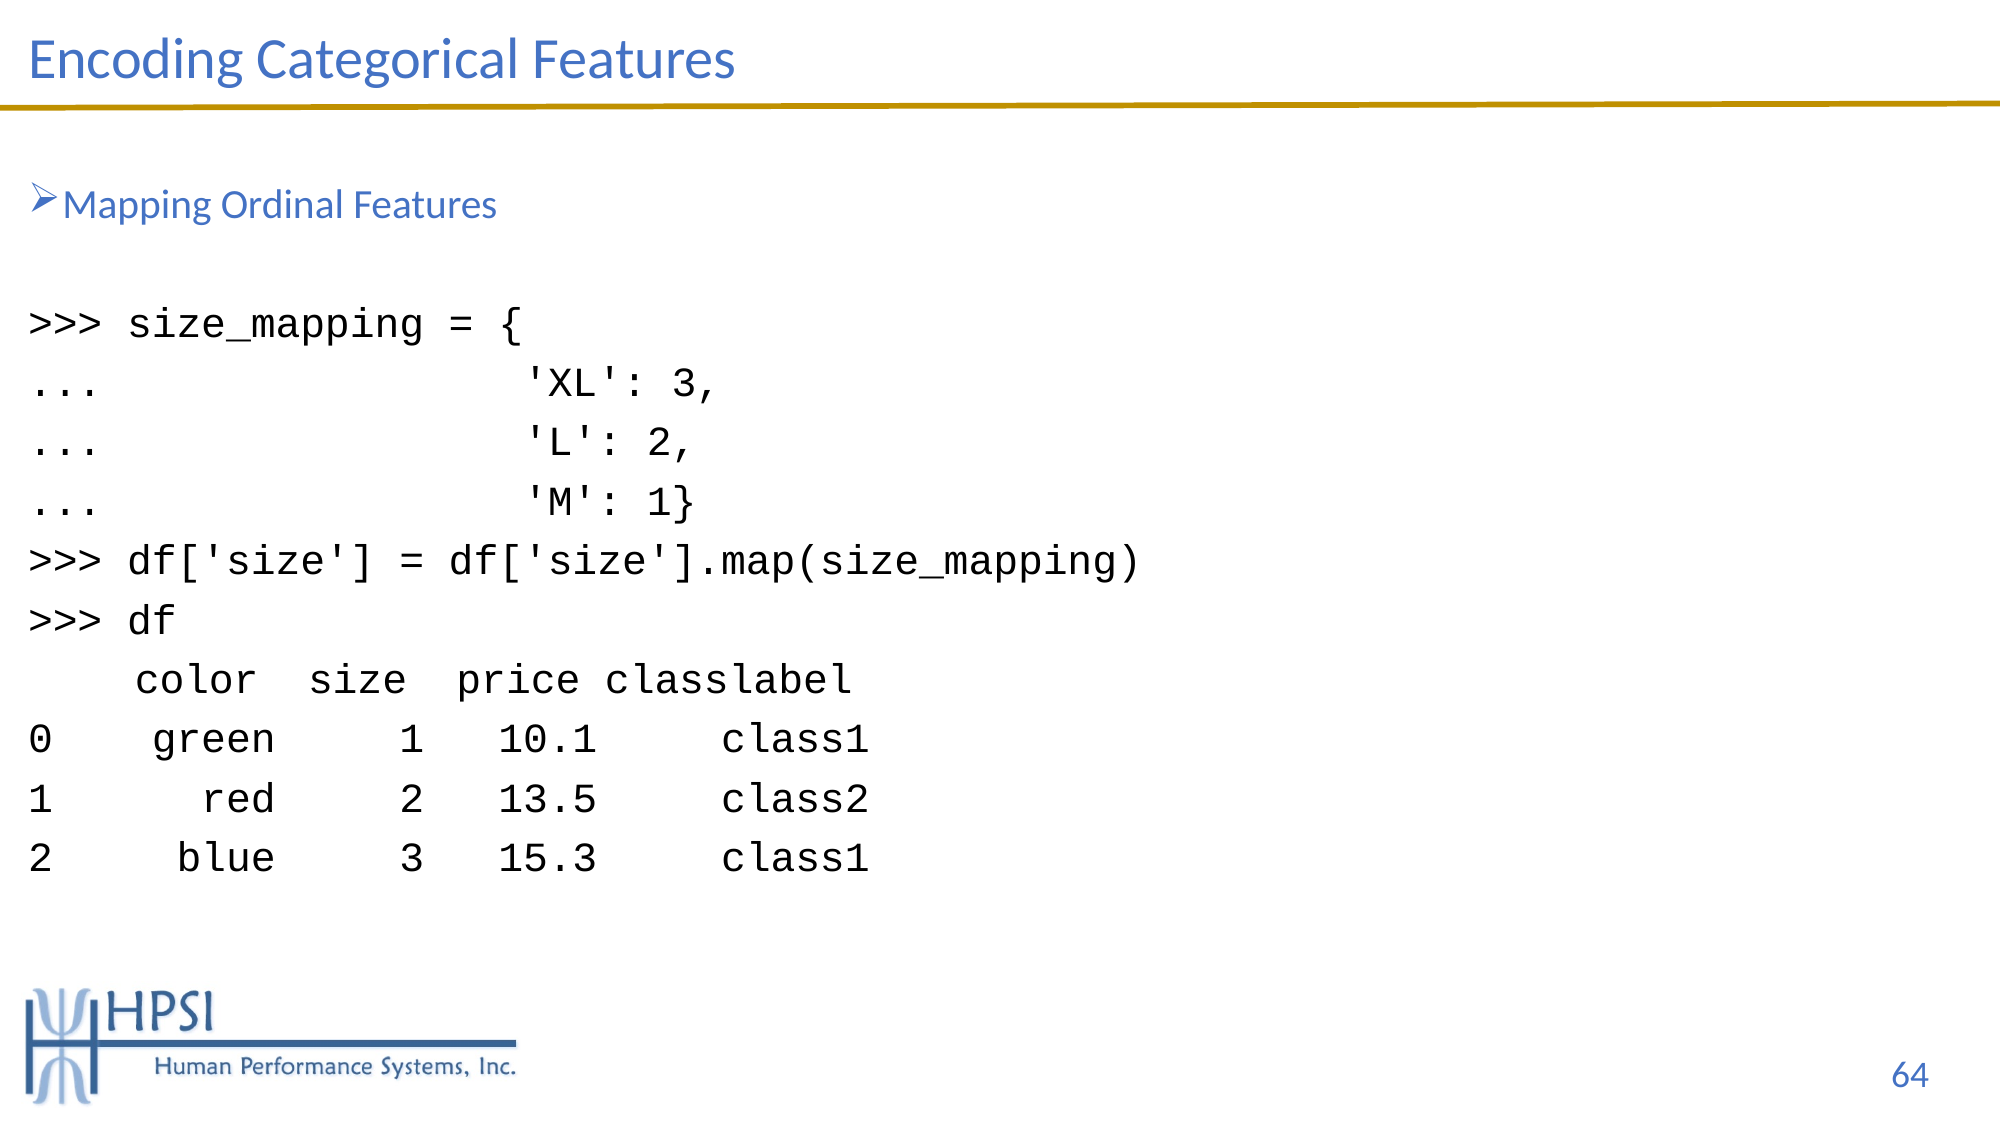

# Encoding Categorical Features
Mapping Ordinal Features

>>> size_mapping = {
...                 'XL': 3,
...                 'L': 2,
...                 'M': 1}
>>> df['size'] = df['size'].map(size_mapping)
>>> df
	color  size  price classlabel
0    green     1   10.1     class1
1      red     2   13.5     class2
2     blue     3   15.3     class1
64